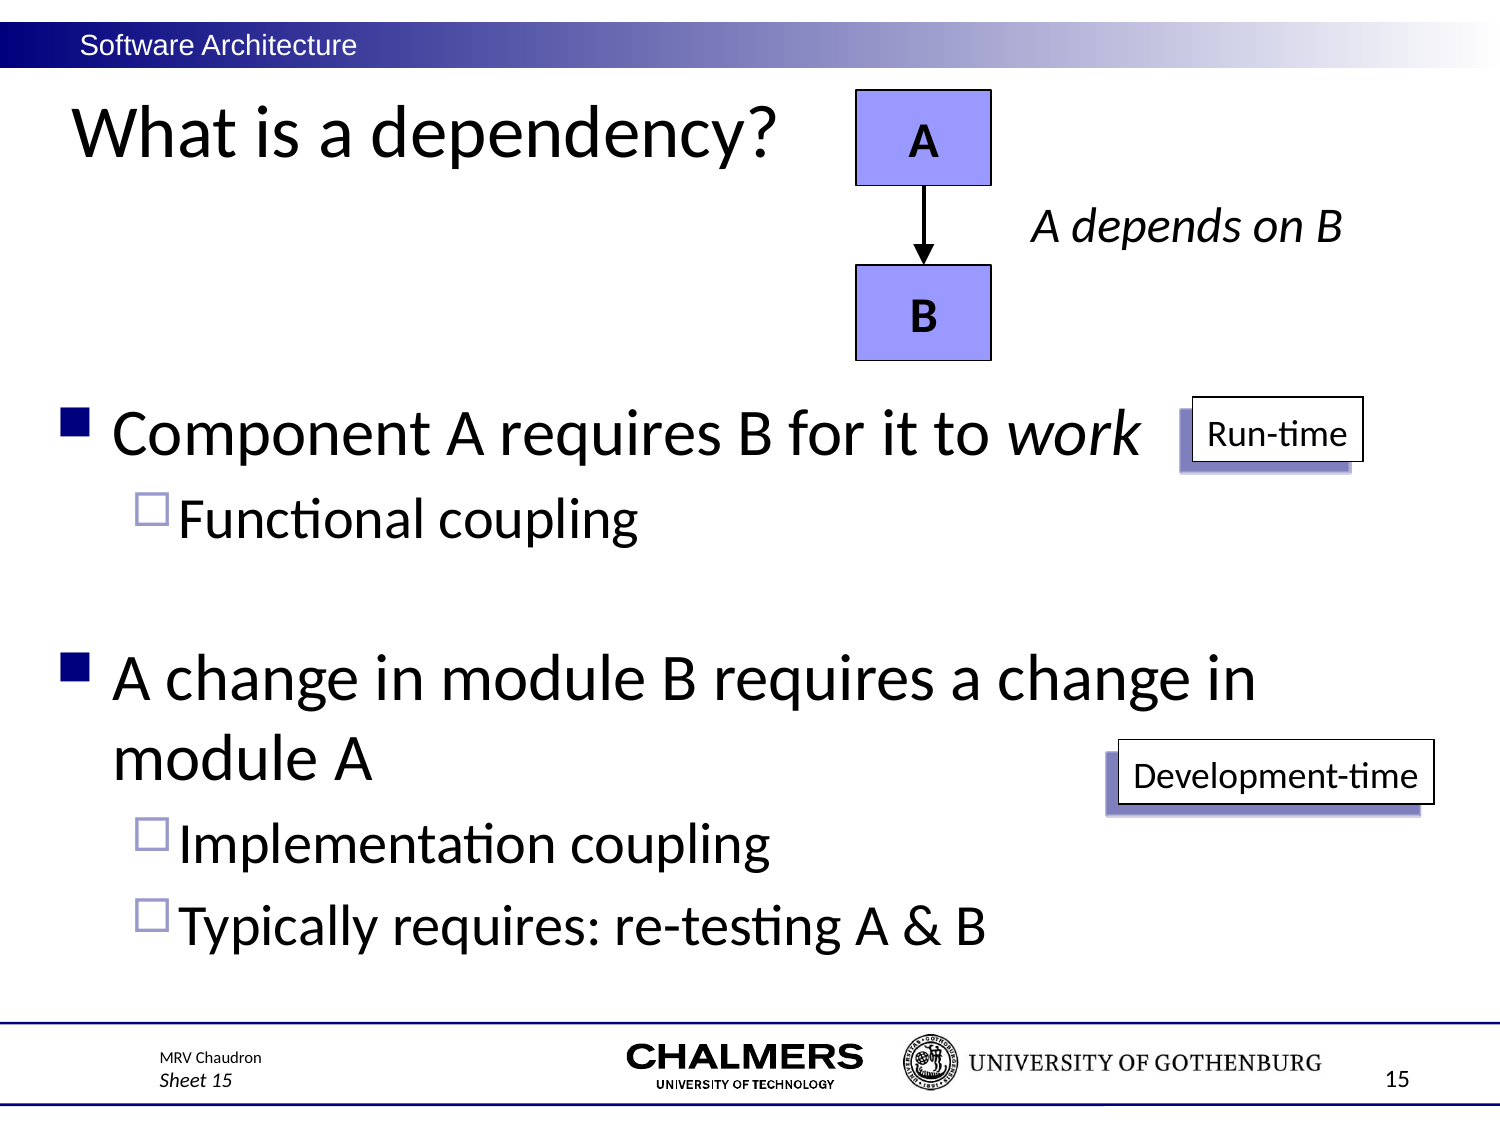

# What is a dependency?
A
B
A depends on B
Component A requires B for it to work
Functional coupling
A change in module B requires a change in module A
Implementation coupling
Typically requires: re-testing A & B
Run-time
Development-time
15
MRV Chaudron
Sheet 15